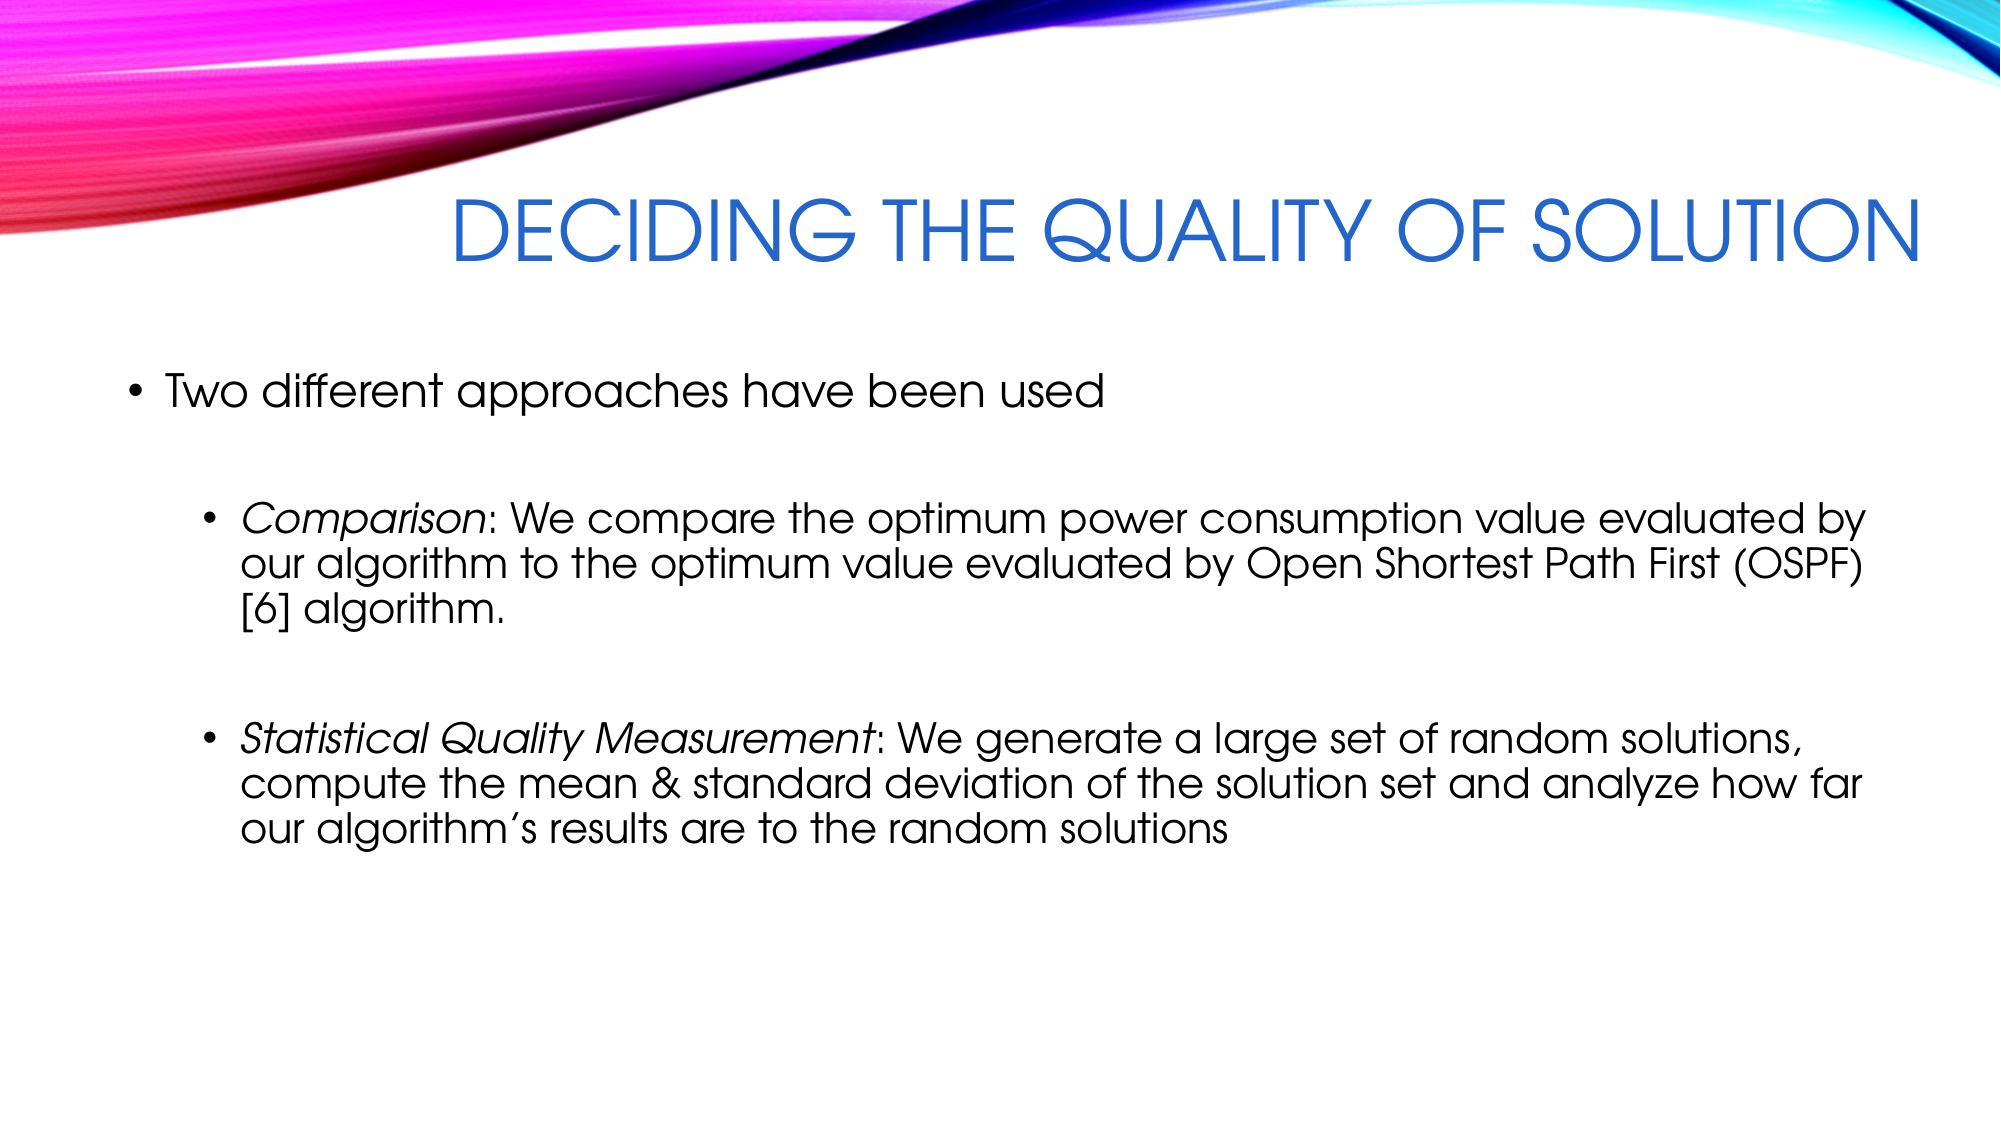

# Deciding the quality of solution
Two different approaches have been used

Comparison: We compare the optimum power consumption value evaluated by our algorithm to the optimum value evaluated by Open Shortest Path First (OSPF)[6] algorithm.

Statistical Quality Measurement: We generate a large set of random solutions, compute the mean & standard deviation of the solution set and analyze how far our algorithm’s results are to the random solutions